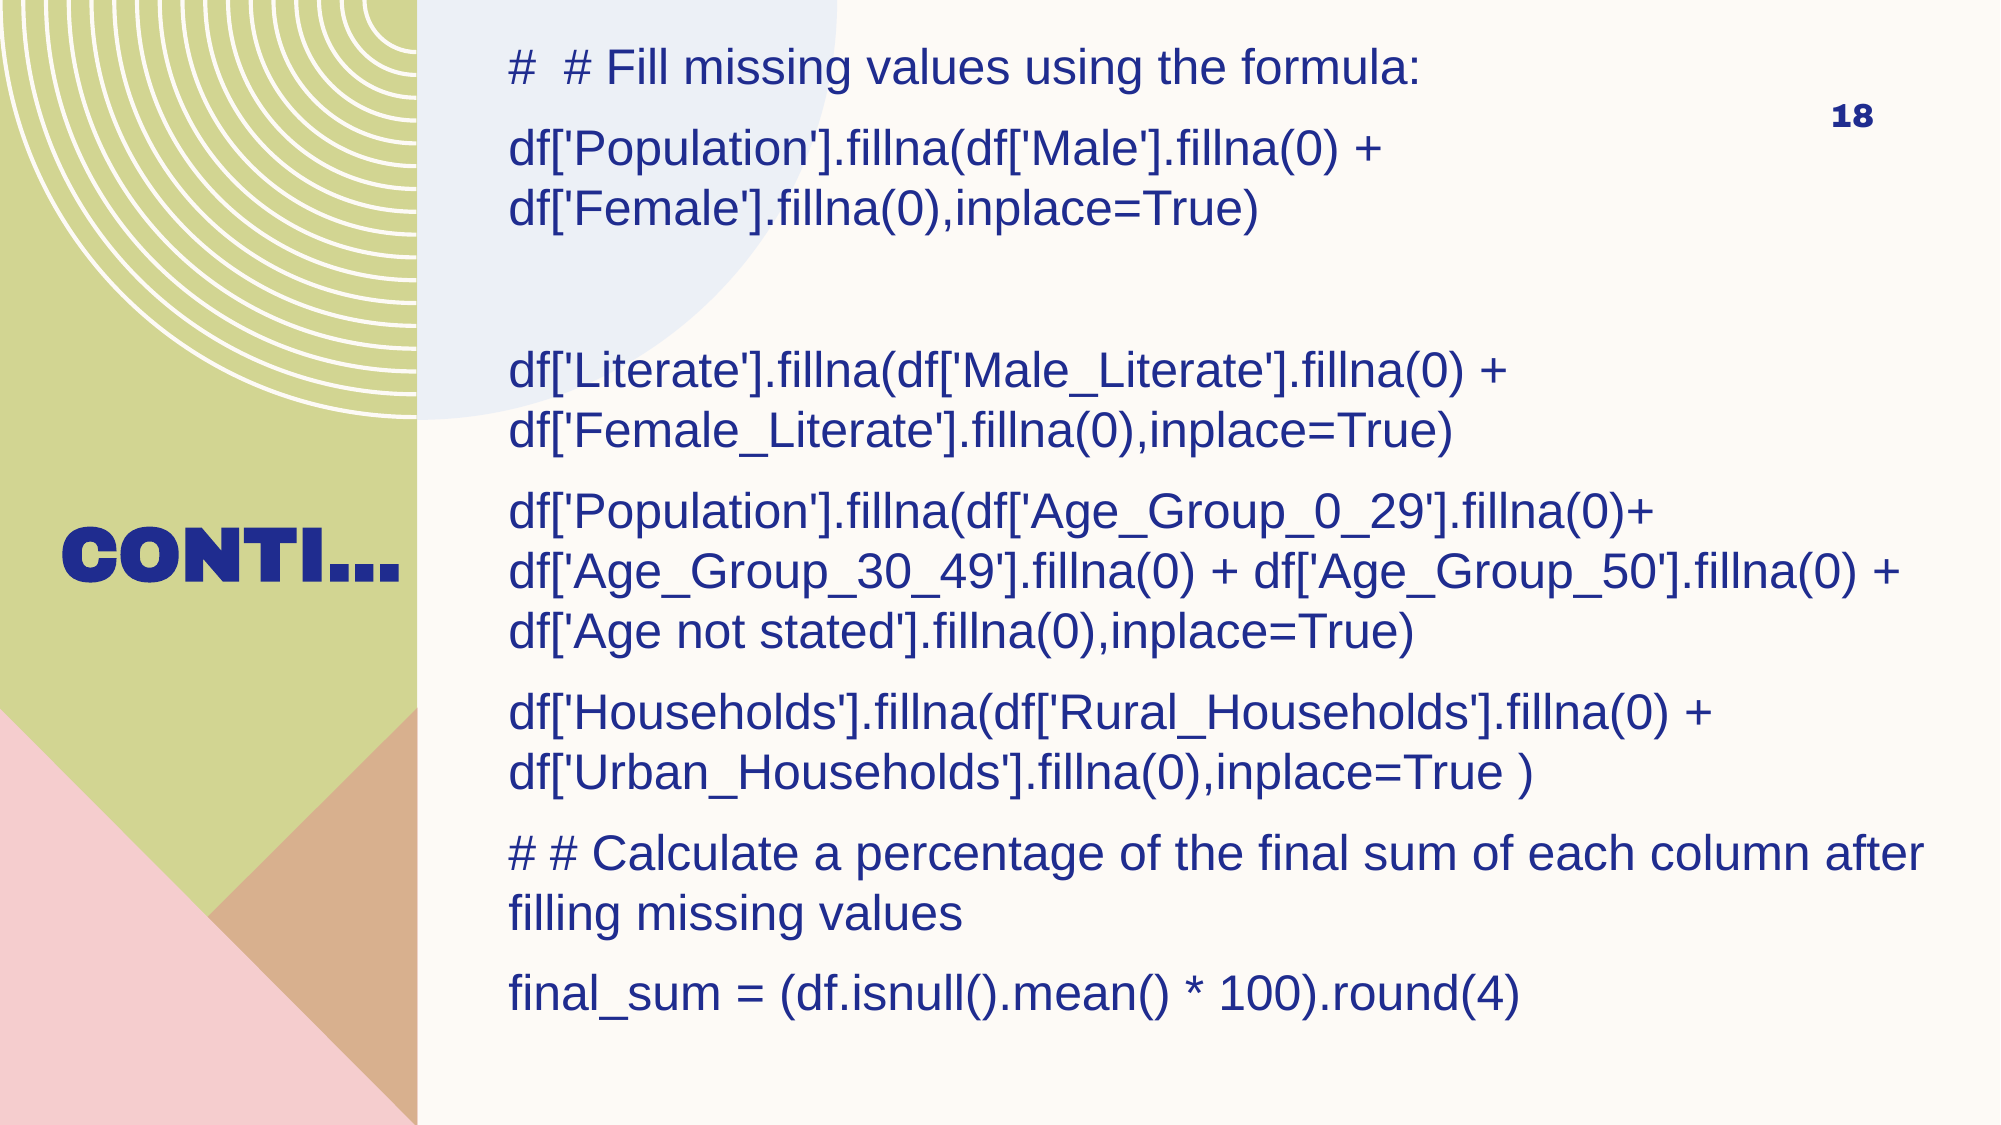

#  # Fill missing values using the formula:
df['Population'].fillna(df['Male'].fillna(0) + df['Female'].fillna(0),inplace=True)

df['Literate'].fillna(df['Male_Literate'].fillna(0) + df['Female_Literate'].fillna(0),inplace=True)
df['Population'].fillna(df['Age_Group_0_29'].fillna(0)+ df['Age_Group_30_49'].fillna(0) + df['Age_Group_50'].fillna(0) + df['Age not stated'].fillna(0),inplace=True)
df['Households'].fillna(df['Rural_Households'].fillna(0) + df['Urban_Households'].fillna(0),inplace=True )
# # Calculate a percentage of the final sum of each column after filling missing values
final_sum = (df.isnull().mean() * 100).round(4)

18
# Conti…